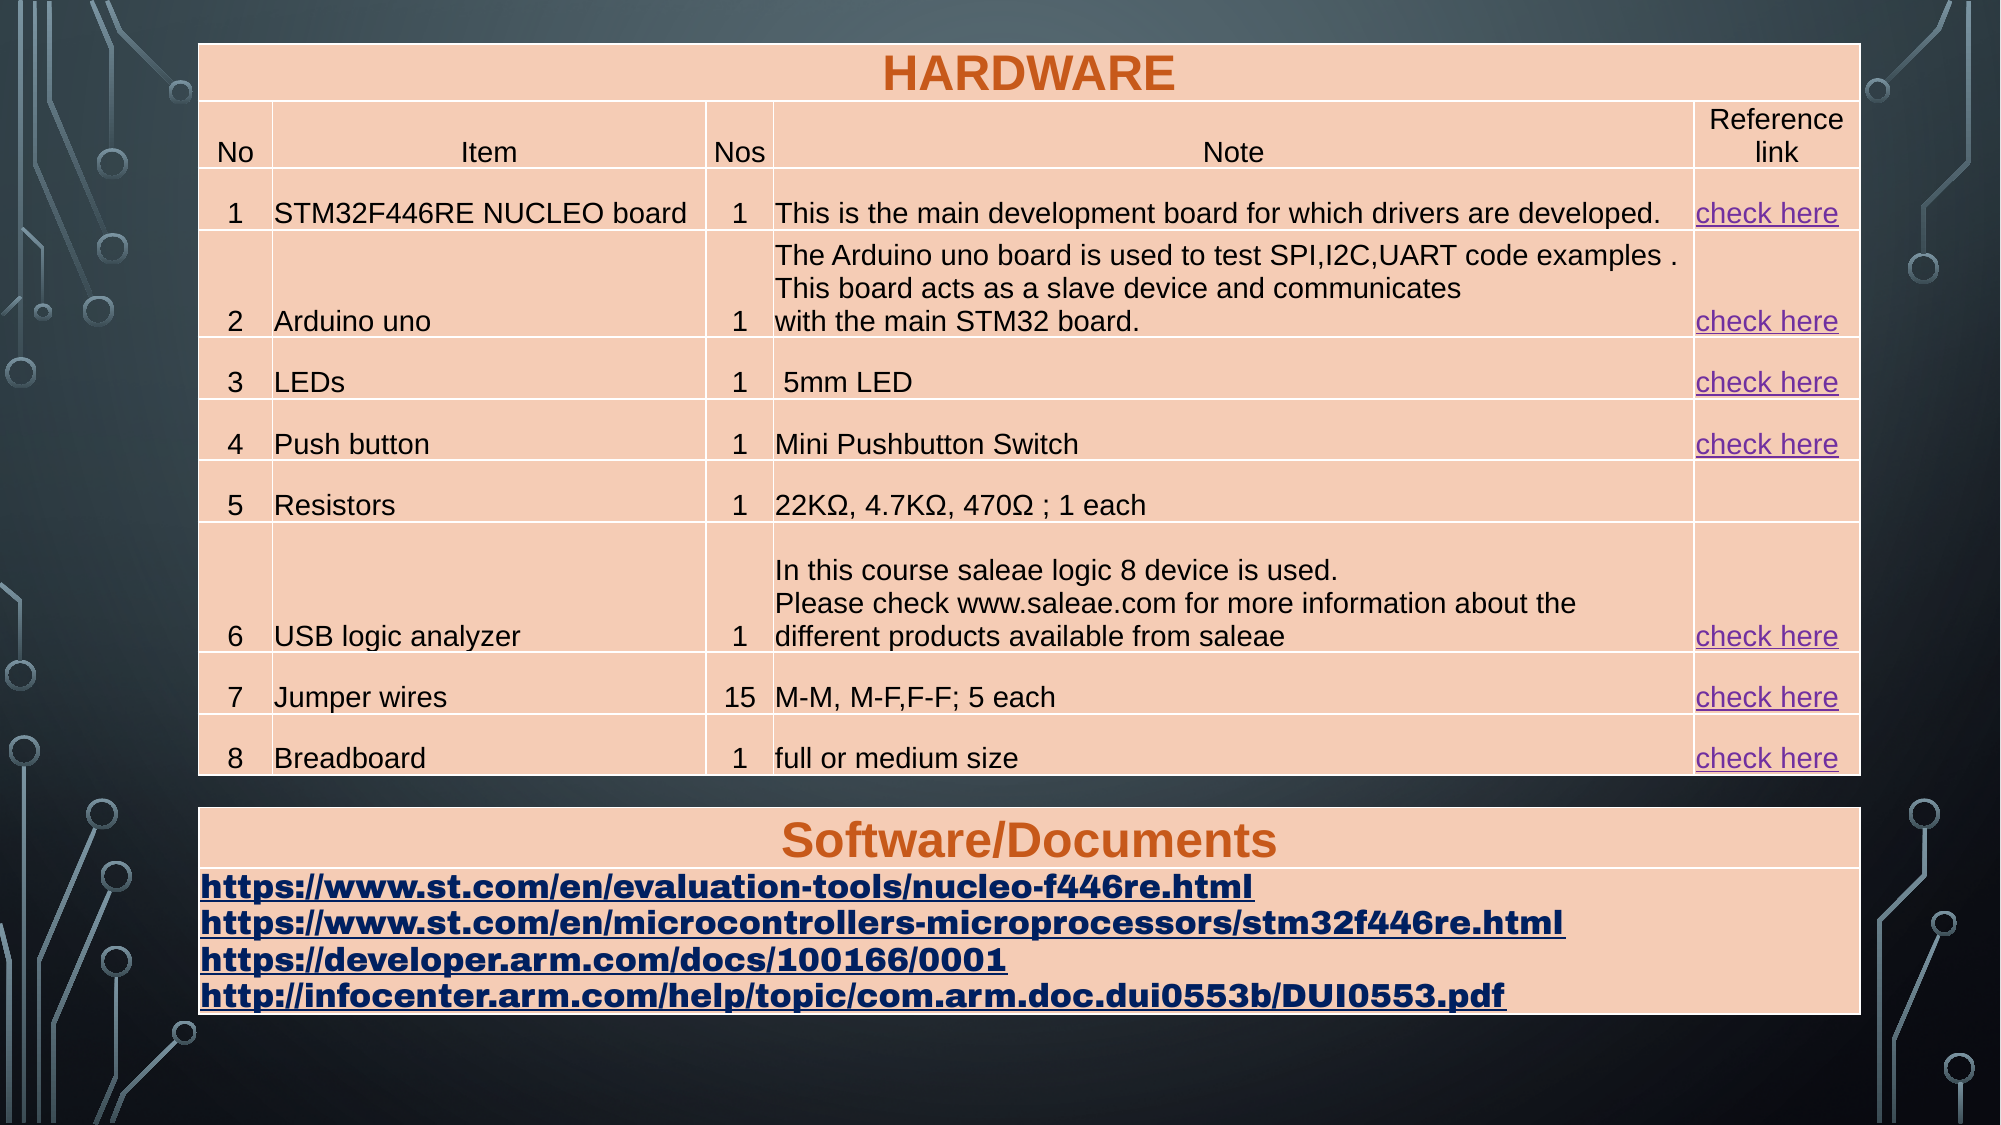

| HARDWARE |  |  |  |  |
| --- | --- | --- | --- | --- |
| No | Item | Nos | Note | Reference link |
| 1 | STM32F446RE NUCLEO board | 1 | This is the main development board for which drivers are developed. | check here |
| 2 | Arduino uno | 1 | The Arduino uno board is used to test SPI,I2C,UART code examples . This board acts as a slave device and communicates with the main STM32 board. | check here |
| 3 | LEDs | 1 | 5mm LED | check here |
| 4 | Push button | 1 | Mini Pushbutton Switch | check here |
| 5 | Resistors | 1 | 22KΩ, 4.7KΩ, 470Ω ; 1 each |  |
| 6 | USB logic analyzer | 1 | In this course saleae logic 8 device is used. Please check www.saleae.com for more information about the different products available from saleae | check here |
| 7 | Jumper wires | 15 | M-M, M-F,F-F; 5 each | check here |
| 8 | Breadboard | 1 | full or medium size | check here |
| Software/Documents |
| --- |
| https://www.st.com/en/evaluation-tools/nucleo-f446re.html https://www.st.com/en/microcontrollers-microprocessors/stm32f446re.html https://developer.arm.com/docs/100166/0001 http://infocenter.arm.com/help/topic/com.arm.doc.dui0553b/DUI0553.pdf |